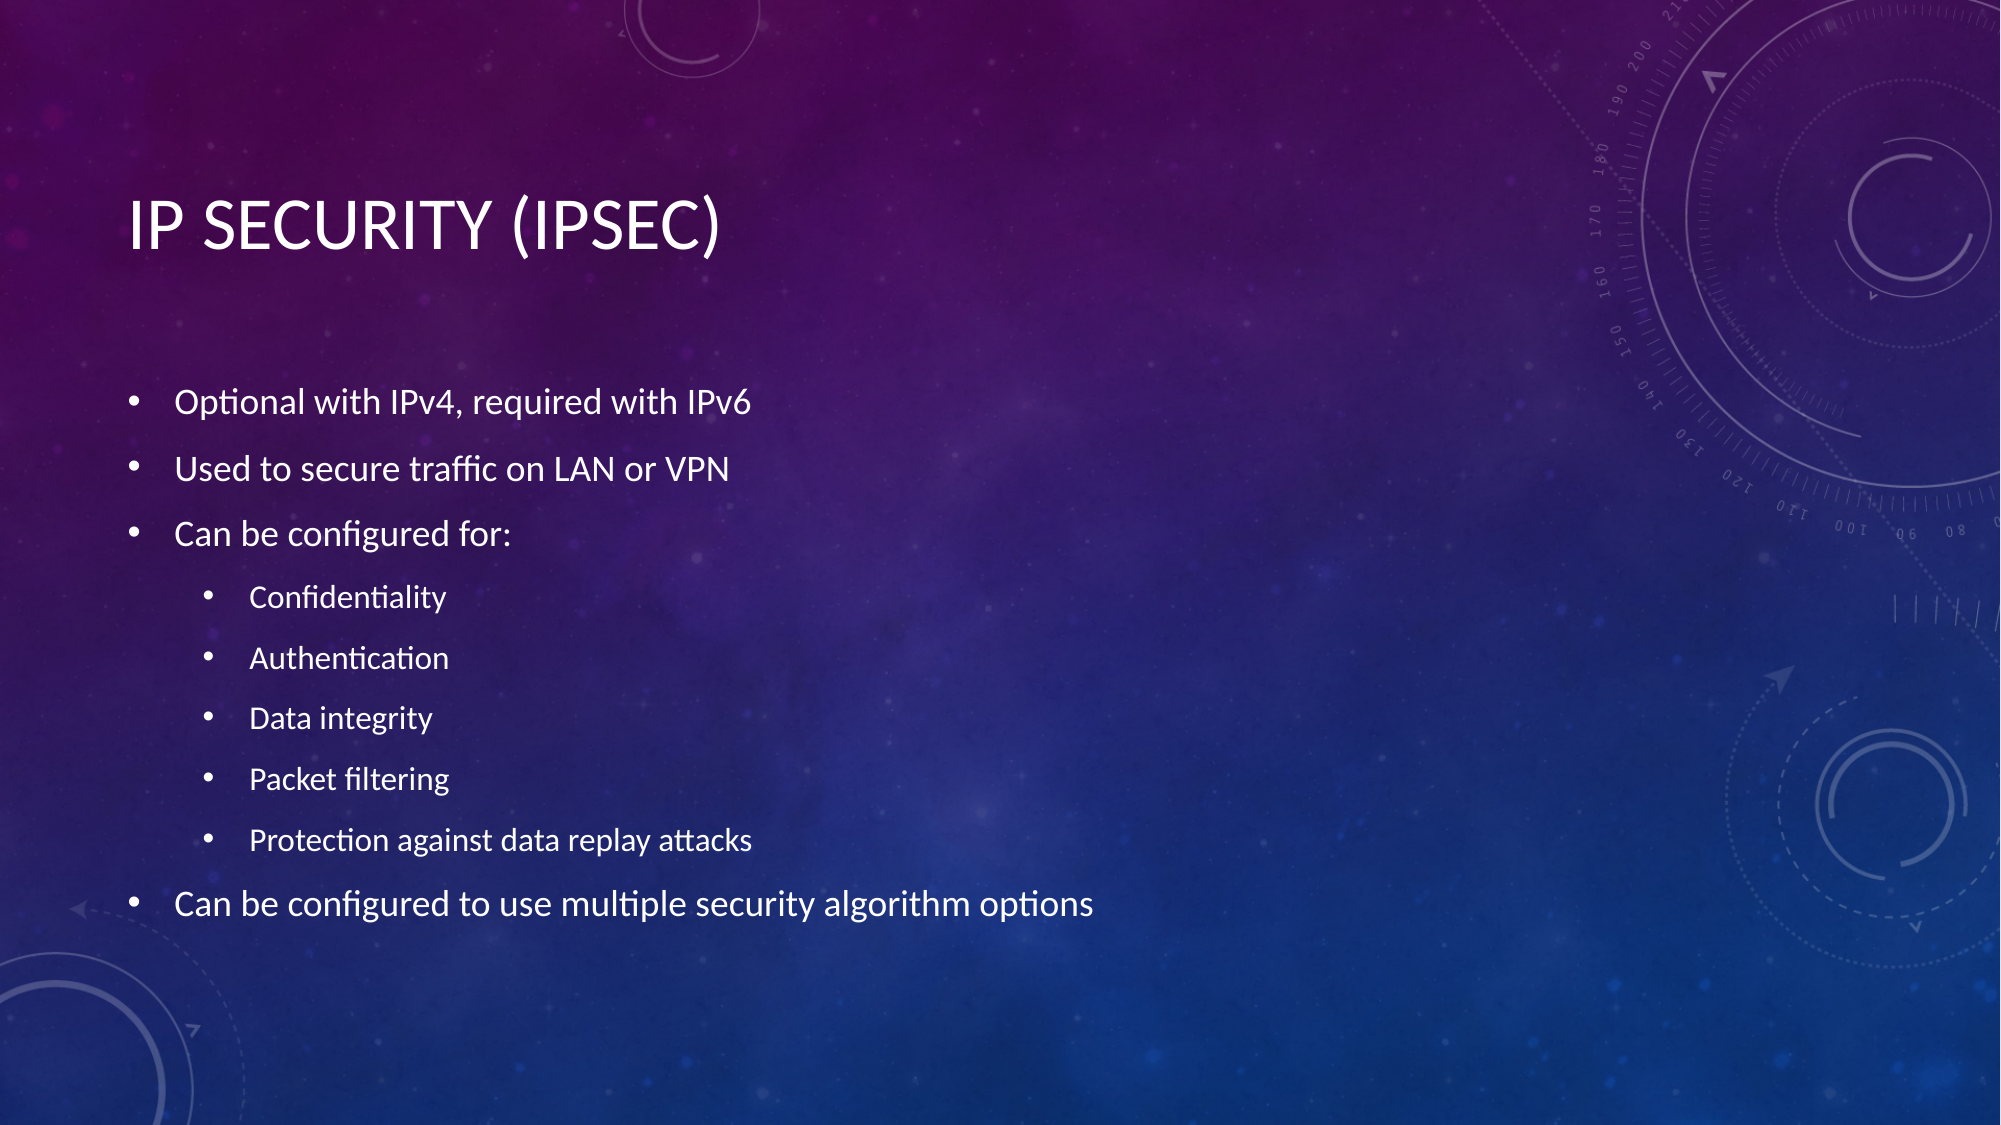

# IP Security (IPSec)
Optional with IPv4, required with IPv6
Used to secure traffic on LAN or VPN
Can be configured for:
Confidentiality
Authentication
Data integrity
Packet filtering
Protection against data replay attacks
Can be configured to use multiple security algorithm options